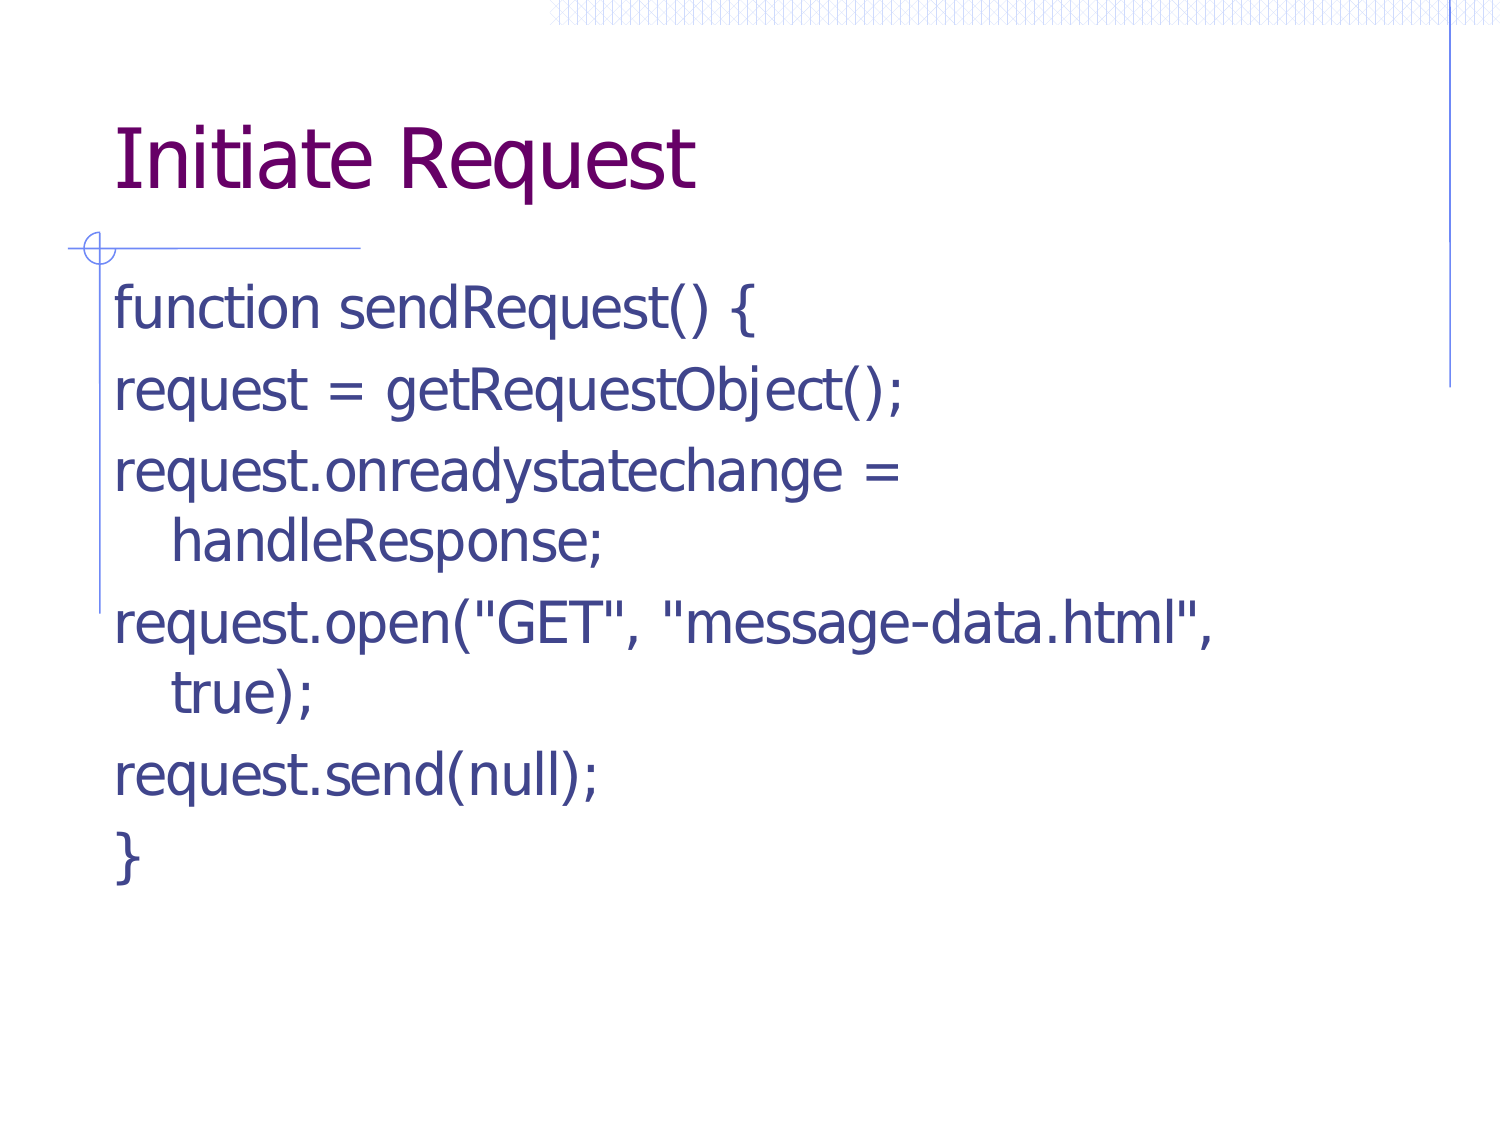

# Initiate Request
function sendRequest() {
request = getRequestObject();
request.onreadystatechange = handleResponse;
request.open("GET", "message-data.html", true);
request.send(null);
}